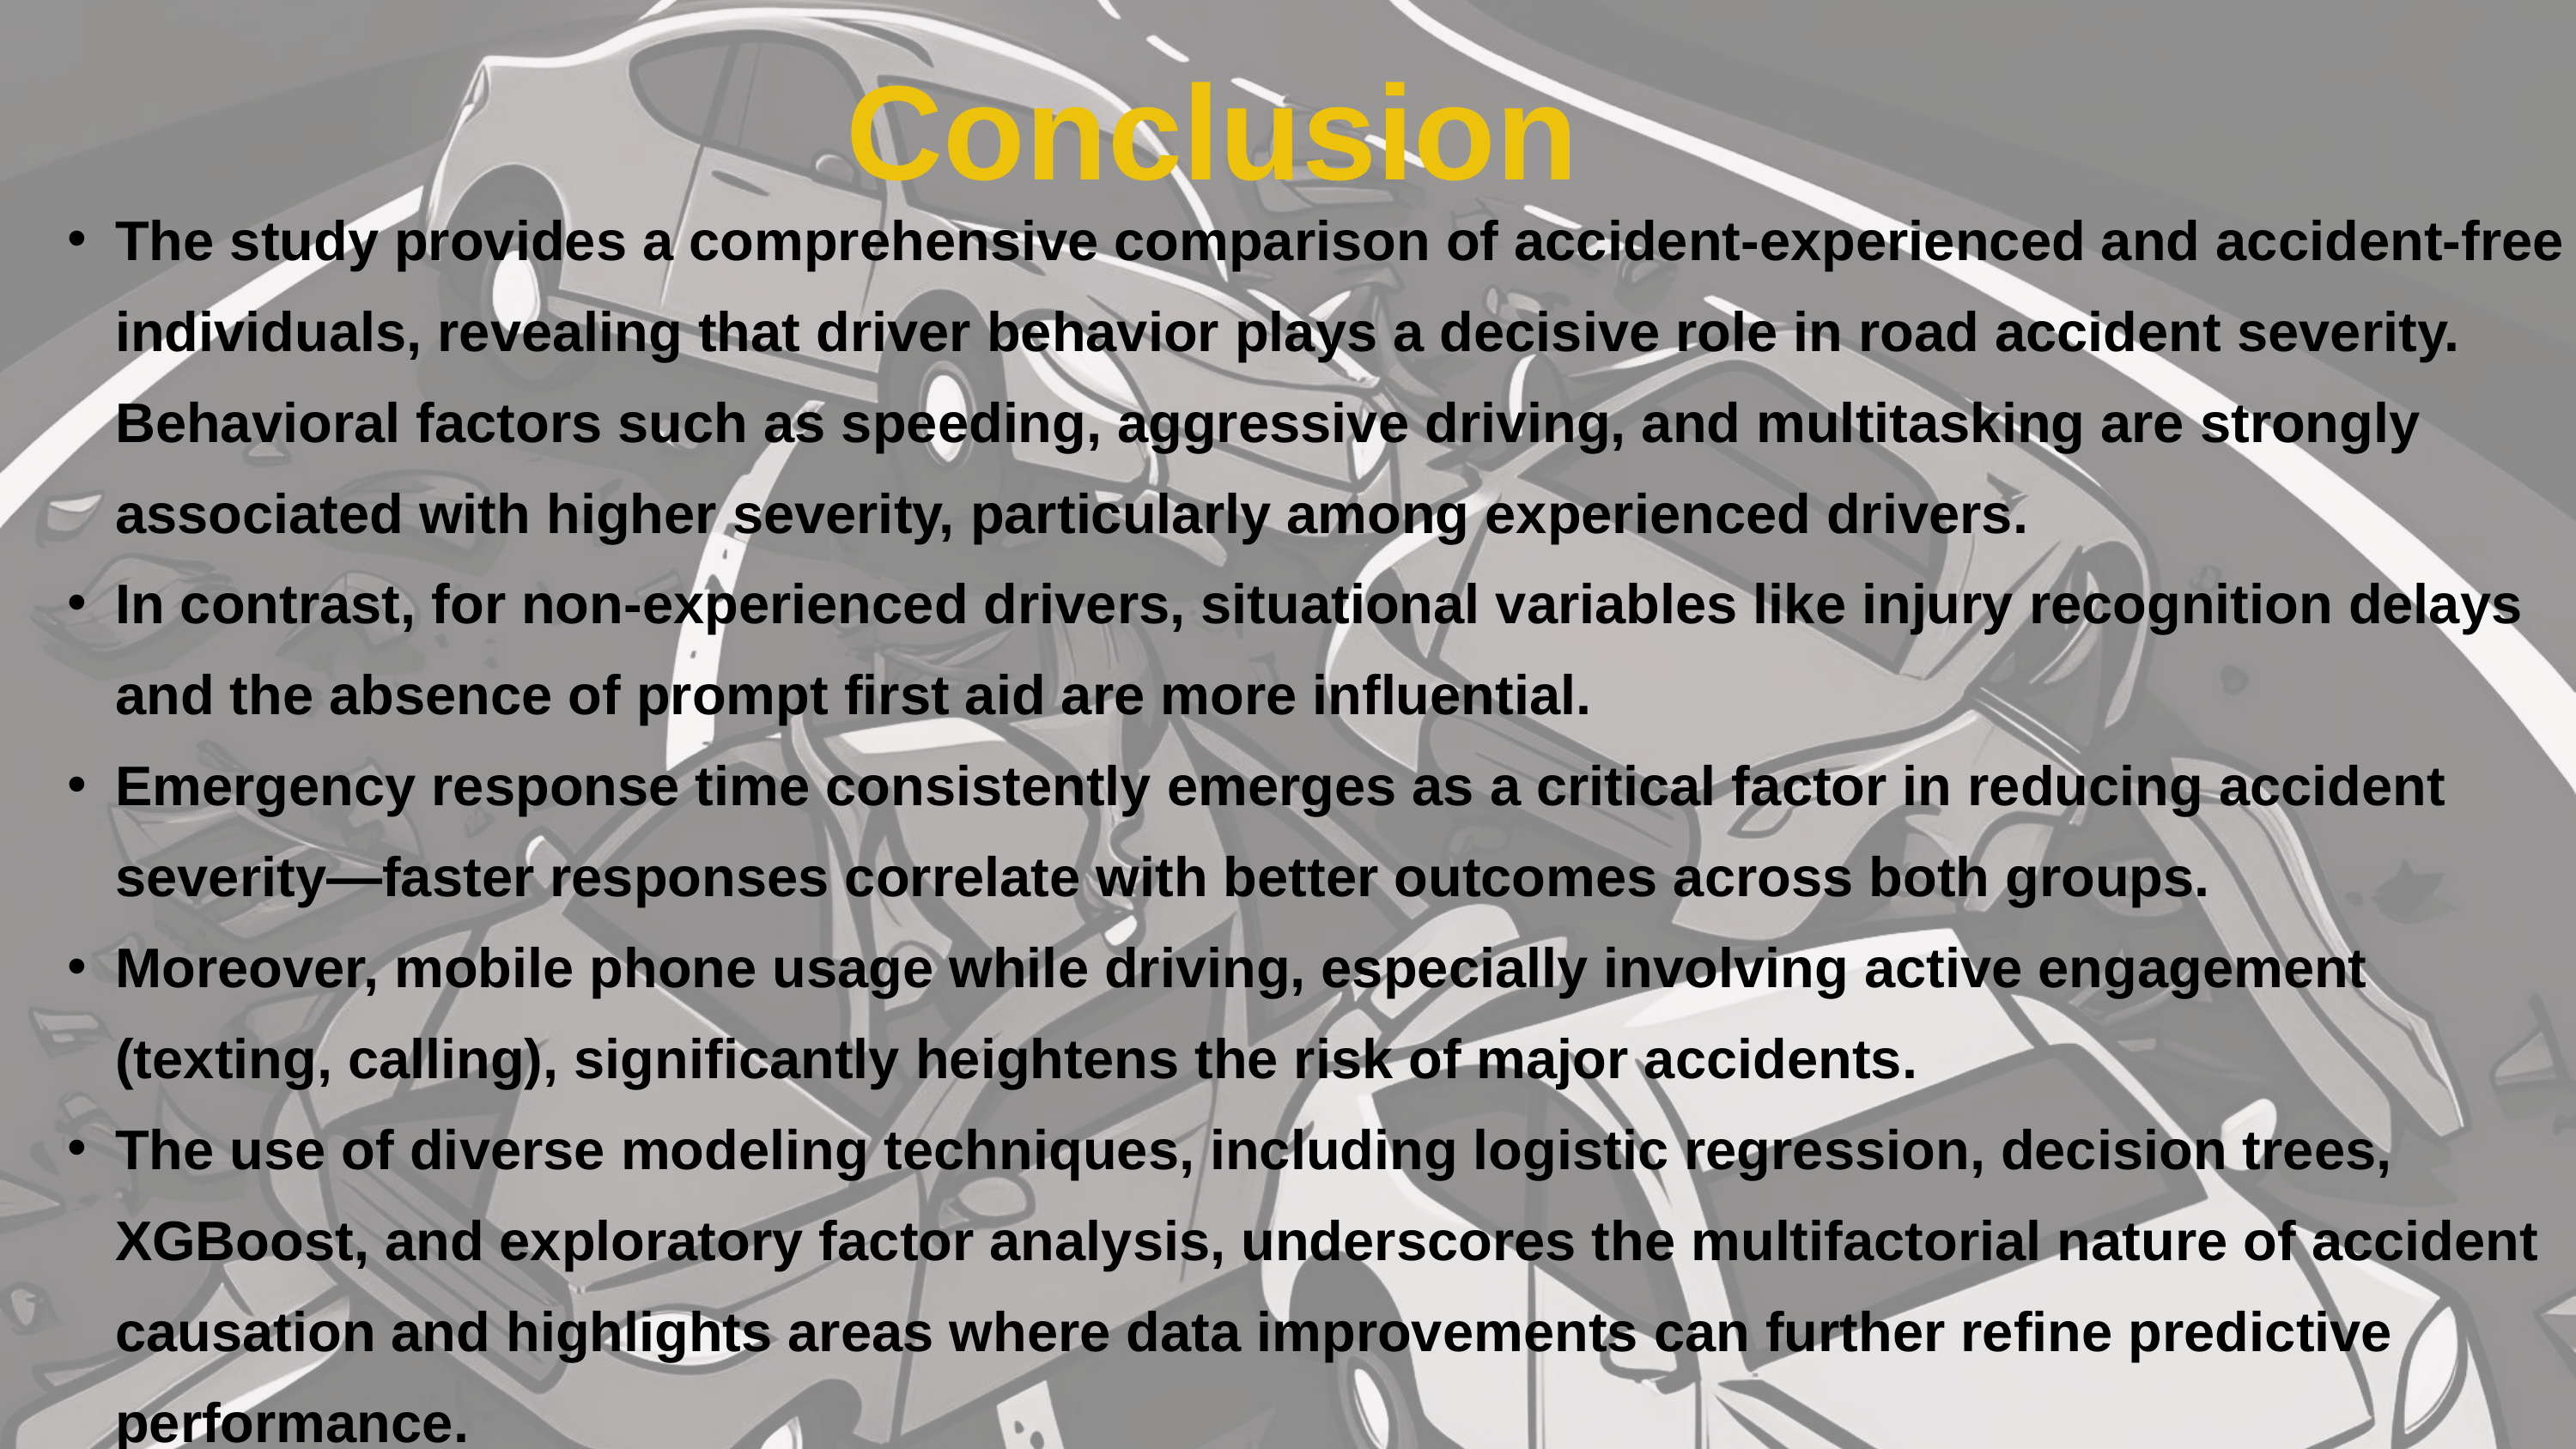

Conclusion
The study provides a comprehensive comparison of accident‐experienced and accident‐free individuals, revealing that driver behavior plays a decisive role in road accident severity. Behavioral factors such as speeding, aggressive driving, and multitasking are strongly associated with higher severity, particularly among experienced drivers.
In contrast, for non‐experienced drivers, situational variables like injury recognition delays and the absence of prompt first aid are more influential.
Emergency response time consistently emerges as a critical factor in reducing accident severity—faster responses correlate with better outcomes across both groups.
Moreover, mobile phone usage while driving, especially involving active engagement (texting, calling), significantly heightens the risk of major accidents.
The use of diverse modeling techniques, including logistic regression, decision trees, XGBoost, and exploratory factor analysis, underscores the multifactorial nature of accident causation and highlights areas where data improvements can further refine predictive performance.